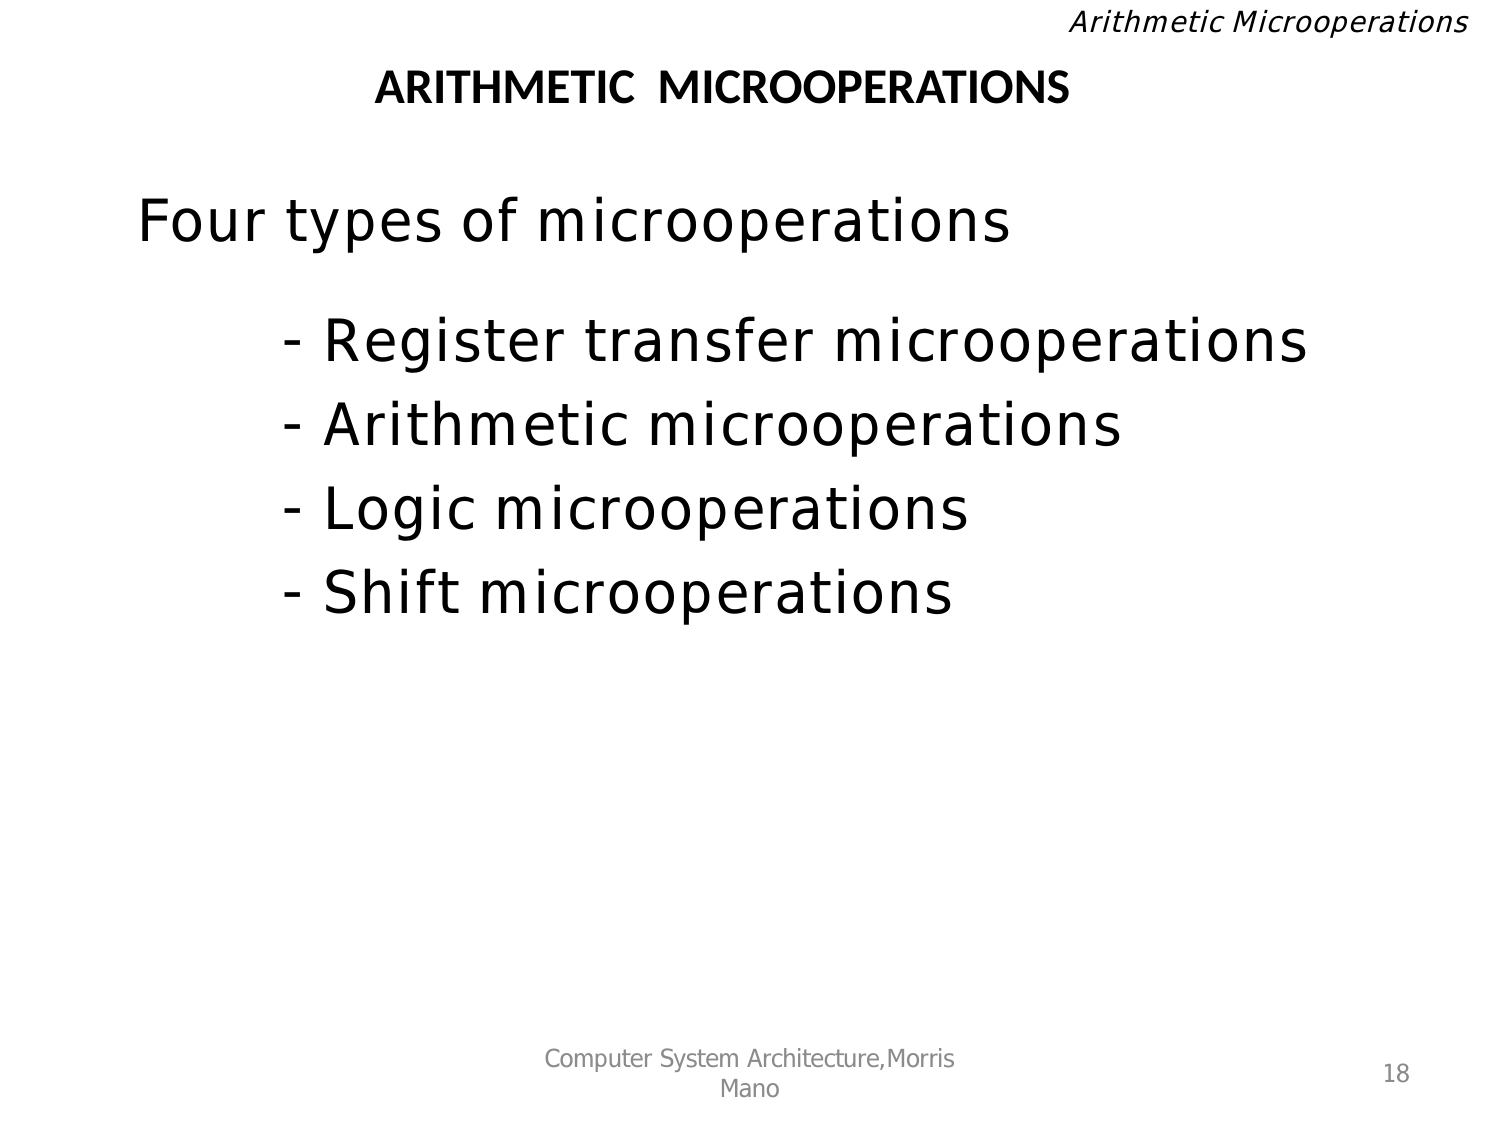

Arithmetic Microoperations
# ARITHMETIC  MICROOPERATIONS
Four types of microoperations

- Register transfer microoperations
- Arithmetic microoperations
- Logic microoperations
- Shift microoperations

Computer System Architecture,Morris Mano
18